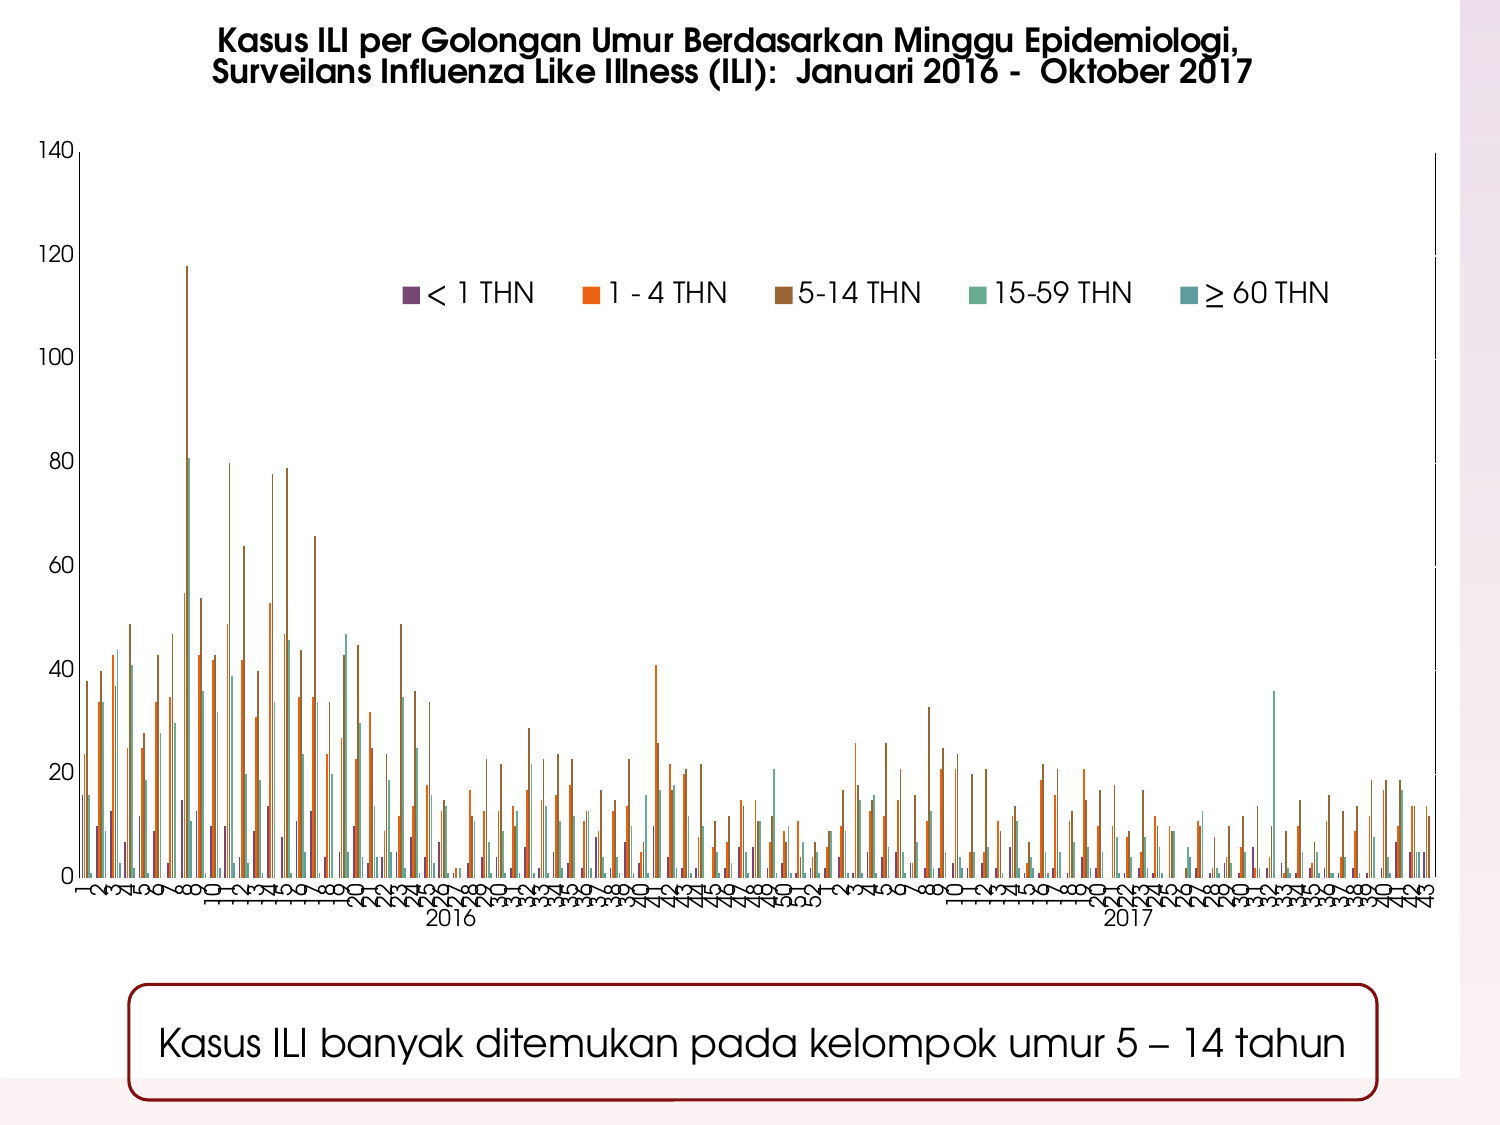

### Chart: Kasus ILI per Golongan Umur Berdasarkan Minggu Epidemiologi,
Surveilans Influenza Like Illness (ILI):  Januari 2016 -  Oktober 2017

| Category | < 1 THN | 1 - 4 THN | 5-14 THN | 15-59 THN | ≥ 60 THN |
|---|---|---|---|---|---|
| 1 | 16.0 | 24.0 | 38.0 | 16.0 | 1.0 |
| 2 | 10.0 | 34.0 | 40.0 | 34.0 | 9.0 |
| 3 | 13.0 | 43.0 | 37.0 | 44.0 | 3.0 |
| 4 | 7.0 | 25.0 | 49.0 | 41.0 | 2.0 |
| 5 | 12.0 | 25.0 | 28.0 | 19.0 | 1.0 |
| 6 | 9.0 | 34.0 | 43.0 | 28.0 | 0.0 |
| 7 | 3.0 | 35.0 | 47.0 | 30.0 | 0.0 |
| 8 | 15.0 | 55.0 | 118.0 | 81.0 | 11.0 |
| 9 | 13.0 | 43.0 | 54.0 | 36.0 | 1.0 |
| 10 | 10.0 | 42.0 | 43.0 | 32.0 | 2.0 |
| 11 | 10.0 | 49.0 | 80.0 | 39.0 | 3.0 |
| 12 | 4.0 | 42.0 | 64.0 | 20.0 | 3.0 |
| 13 | 9.0 | 31.0 | 40.0 | 19.0 | 1.0 |
| 14 | 14.0 | 53.0 | 78.0 | 34.0 | 0.0 |
| 15 | 8.0 | 47.0 | 79.0 | 46.0 | 1.0 |
| 16 | 11.0 | 35.0 | 44.0 | 24.0 | 5.0 |
| 17 | 13.0 | 35.0 | 66.0 | 34.0 | 1.0 |
| 18 | 4.0 | 24.0 | 34.0 | 20.0 | 0.0 |
| 19 | 5.0 | 27.0 | 43.0 | 47.0 | 5.0 |
| 20 | 10.0 | 23.0 | 45.0 | 30.0 | 4.0 |
| 21 | 3.0 | 32.0 | 25.0 | 14.0 | 4.0 |
| 22 | 4.0 | 9.0 | 24.0 | 19.0 | 5.0 |
| 23 | 5.0 | 12.0 | 49.0 | 35.0 | 2.0 |
| 24 | 8.0 | 14.0 | 36.0 | 25.0 | 1.0 |
| 25 | 4.0 | 18.0 | 34.0 | 16.0 | 3.0 |
| 26 | 7.0 | 13.0 | 15.0 | 14.0 | 1.0 |
| 27 | 1.0 | 2.0 | 0.0 | 2.0 | 0.0 |
| 28 | 3.0 | 17.0 | 12.0 | 11.0 | 0.0 |
| 29 | 4.0 | 13.0 | 23.0 | 7.0 | 1.0 |
| 30 | 4.0 | 13.0 | 22.0 | 9.0 | 1.0 |
| 31 | 2.0 | 14.0 | 10.0 | 13.0 | 1.0 |
| 32 | 6.0 | 17.0 | 29.0 | 22.0 | 1.0 |
| 33 | 2.0 | 15.0 | 23.0 | 14.0 | 1.0 |
| 34 | 5.0 | 16.0 | 24.0 | 11.0 | 2.0 |
| 35 | 3.0 | 18.0 | 23.0 | 12.0 | 0.0 |
| 36 | 2.0 | 11.0 | 13.0 | 13.0 | 2.0 |
| 37 | 8.0 | 9.0 | 17.0 | 4.0 | 1.0 |
| 38 | 2.0 | 13.0 | 15.0 | 4.0 | 1.0 |
| 39 | 7.0 | 14.0 | 23.0 | 10.0 | 1.0 |
| 40 | 3.0 | 5.0 | 7.0 | 16.0 | 1.0 |
| 41 | 10.0 | 41.0 | 26.0 | 17.0 | 0.0 |
| 42 | 4.0 | 22.0 | 17.0 | 18.0 | 2.0 |
| 43 | 2.0 | 20.0 | 21.0 | 12.0 | 1.0 |
| 44 | 2.0 | 8.0 | 22.0 | 10.0 | 0.0 |
| 45 | 0.0 | 6.0 | 11.0 | 5.0 | 1.0 |
| 46 | 2.0 | 7.0 | 12.0 | 3.0 | 0.0 |
| 47 | 6.0 | 15.0 | 14.0 | 5.0 | 1.0 |
| 48 | 6.0 | 15.0 | 11.0 | 11.0 | 0.0 |
| 49 | 2.0 | 7.0 | 12.0 | 21.0 | 1.0 |
| 50 | 3.0 | 9.0 | 7.0 | 10.0 | 1.0 |
| 51 | 1.0 | 11.0 | 4.0 | 7.0 | 1.0 |
| 52 | 2.0 | 4.0 | 7.0 | 5.0 | 1.0 |
| 1 | 2.0 | 6.0 | 9.0 | 9.0 | 0.0 |
| 2 | 4.0 | 10.0 | 17.0 | 9.0 | 1.0 |
| 3 | 1.0 | 26.0 | 18.0 | 15.0 | 1.0 |
| 4 | 5.0 | 13.0 | 15.0 | 16.0 | 1.0 |
| 5 | 4.0 | 12.0 | 26.0 | 6.0 | 0.0 |
| 6 | 5.0 | 15.0 | 21.0 | 5.0 | 1.0 |
| 7 | 3.0 | 3.0 | 16.0 | 7.0 | 0.0 |
| 8 | 2.0 | 11.0 | 33.0 | 13.0 | 2.0 |
| 9 | 2.0 | 21.0 | 25.0 | 5.0 | 0.0 |
| 10 | 3.0 | 21.0 | 24.0 | 4.0 | 2.0 |
| 11 | 2.0 | 5.0 | 20.0 | 5.0 | 0.0 |
| 12 | 3.0 | 5.0 | 21.0 | 6.0 | 0.0 |
| 13 | 2.0 | 11.0 | 9.0 | 1.0 | 0.0 |
| 14 | 6.0 | 12.0 | 14.0 | 11.0 | 2.0 |
| 15 | 1.0 | 3.0 | 7.0 | 4.0 | 2.0 |
| 16 | 1.0 | 19.0 | 22.0 | 5.0 | 1.0 |
| 17 | 2.0 | 16.0 | 21.0 | 5.0 | 0.0 |
| 18 | 1.0 | 11.0 | 13.0 | 7.0 | 0.0 |
| 19 | 4.0 | 21.0 | 15.0 | 6.0 | 2.0 |
| 20 | 2.0 | 10.0 | 17.0 | 5.0 | 0.0 |
| 21 | 0.0 | 10.0 | 18.0 | 8.0 | 1.0 |
| 22 | 1.0 | 8.0 | 9.0 | 4.0 | 0.0 |
| 23 | 2.0 | 5.0 | 17.0 | 8.0 | 2.0 |
| 24 | 1.0 | 12.0 | 10.0 | 6.0 | 1.0 |
| 25 | 0.0 | 10.0 | 9.0 | 9.0 | 0.0 |
| 26 | 0.0 | 0.0 | 2.0 | 6.0 | 4.0 |
| 27 | 2.0 | 11.0 | 10.0 | 13.0 | 0.0 |
| 28 | 1.0 | 2.0 | 8.0 | 2.0 | 1.0 |
| 29 | 3.0 | 4.0 | 10.0 | 3.0 | 0.0 |
| 30 | 1.0 | 6.0 | 12.0 | 5.0 | 0.0 |
| 31 | 6.0 | 2.0 | 14.0 | 2.0 | 0.0 |
| 32 | 2.0 | 4.0 | 10.0 | 36.0 | 0.0 |
| 33 | 3.0 | 1.0 | 9.0 | 2.0 | 1.0 |
| 34 | 1.0 | 10.0 | 15.0 | 5.0 | 0.0 |
| 35 | 2.0 | 3.0 | 7.0 | 5.0 | 1.0 |
| 36 | 2.0 | 11.0 | 16.0 | 1.0 | 1.0 |
| 37 | 1.0 | 4.0 | 13.0 | 4.0 | 0.0 |
| 38 | 2.0 | 9.0 | 14.0 | 1.0 | 0.0 |
| 39 | 1.0 | 12.0 | 19.0 | 8.0 | 0.0 |
| 40 | 2.0 | 17.0 | 19.0 | 4.0 | 1.0 |
| 41 | 7.0 | 10.0 | 19.0 | 17.0 | 0.0 |
| 42 | 5.0 | 14.0 | 14.0 | 5.0 | 5.0 |
| 43 | 5.0 | 14.0 | 12.0 | 0.0 | 0.0 |
49

Kasus ILI banyak ditemukan pada kelompok umur 5 – 14 tahun